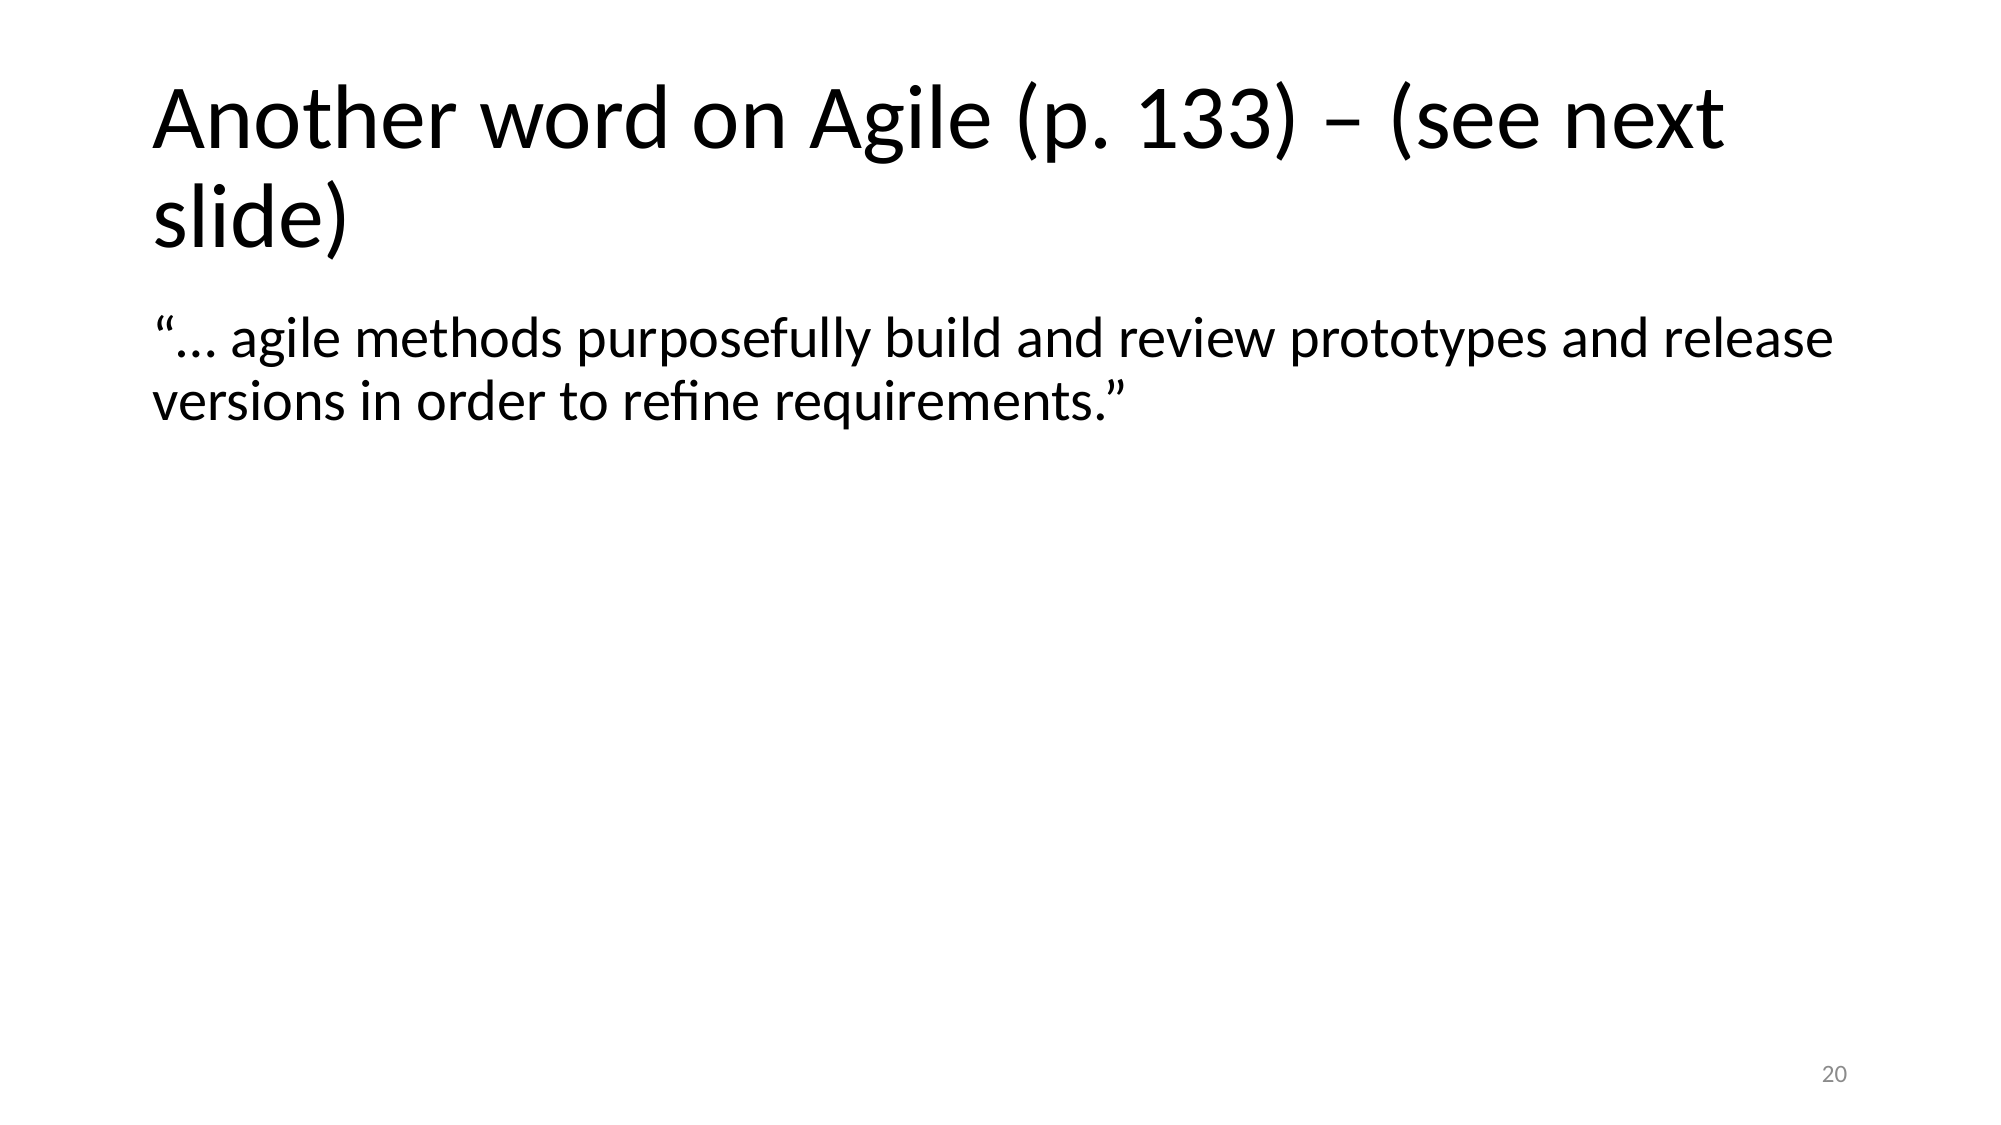

# Another word on Agile (p. 133) – (see next slide)
“… agile methods purposefully build and review prototypes and release versions in order to refine requirements.”

20